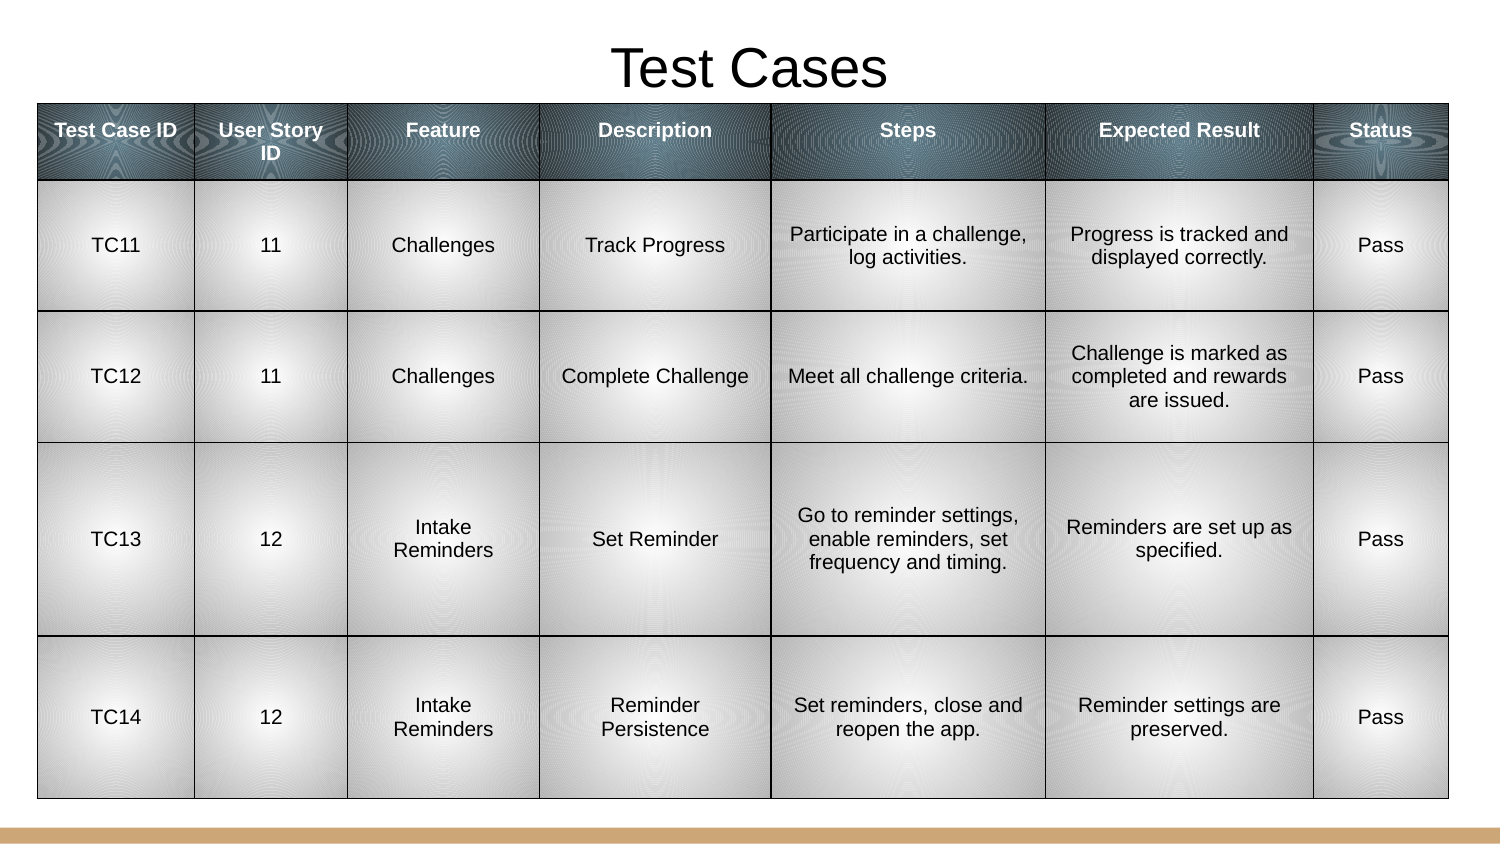

# Test Cases
| Test Case ID | User Story ID | Feature | Description | Steps | Expected Result | Status |
| --- | --- | --- | --- | --- | --- | --- |
| TC11 | 11 | Challenges | Track Progress | Participate in a challenge, log activities. | Progress is tracked and displayed correctly. | Pass |
| TC12 | 11 | Challenges | Complete Challenge | Meet all challenge criteria. | Challenge is marked as completed and rewards are issued. | Pass |
| TC13 | 12 | Intake Reminders | Set Reminder | Go to reminder settings, enable reminders, set frequency and timing. | Reminders are set up as specified. | Pass |
| TC14 | 12 | Intake Reminders | Reminder Persistence | Set reminders, close and reopen the app. | Reminder settings are preserved. | Pass |